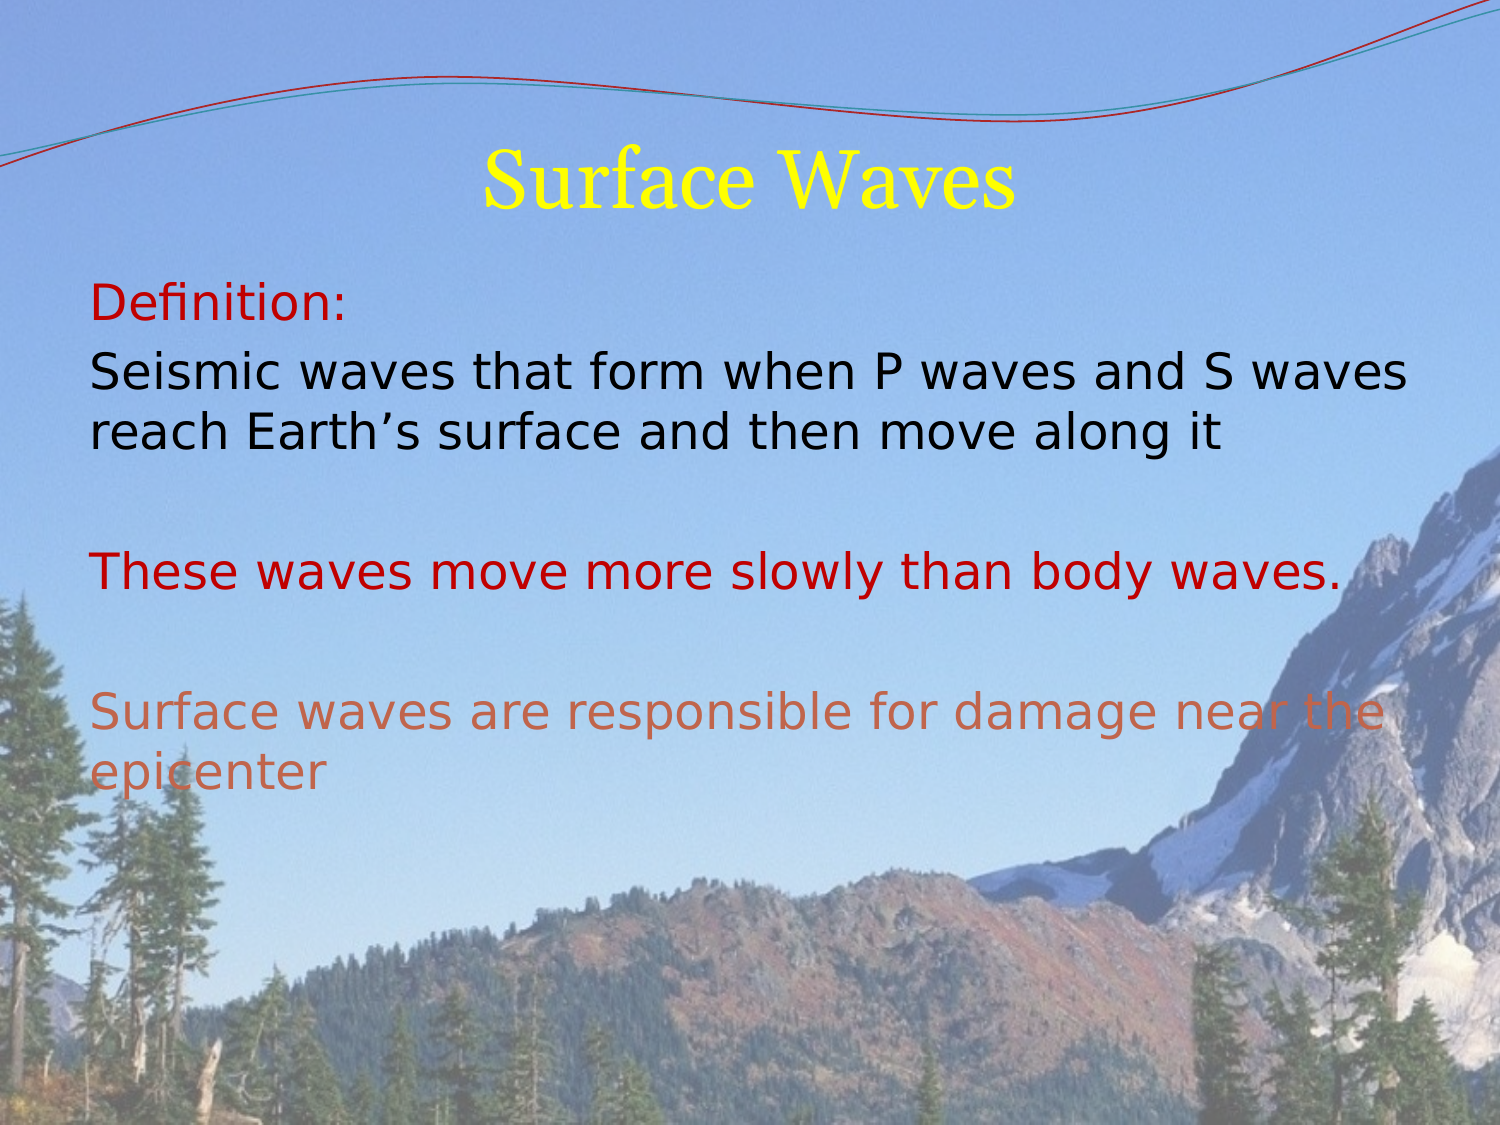

# Surface Waves
Definition:
Seismic waves that form when P waves and S waves reach Earth’s surface and then move along it

These waves move more slowly than body waves.

Surface waves are responsible for damage near the epicenter